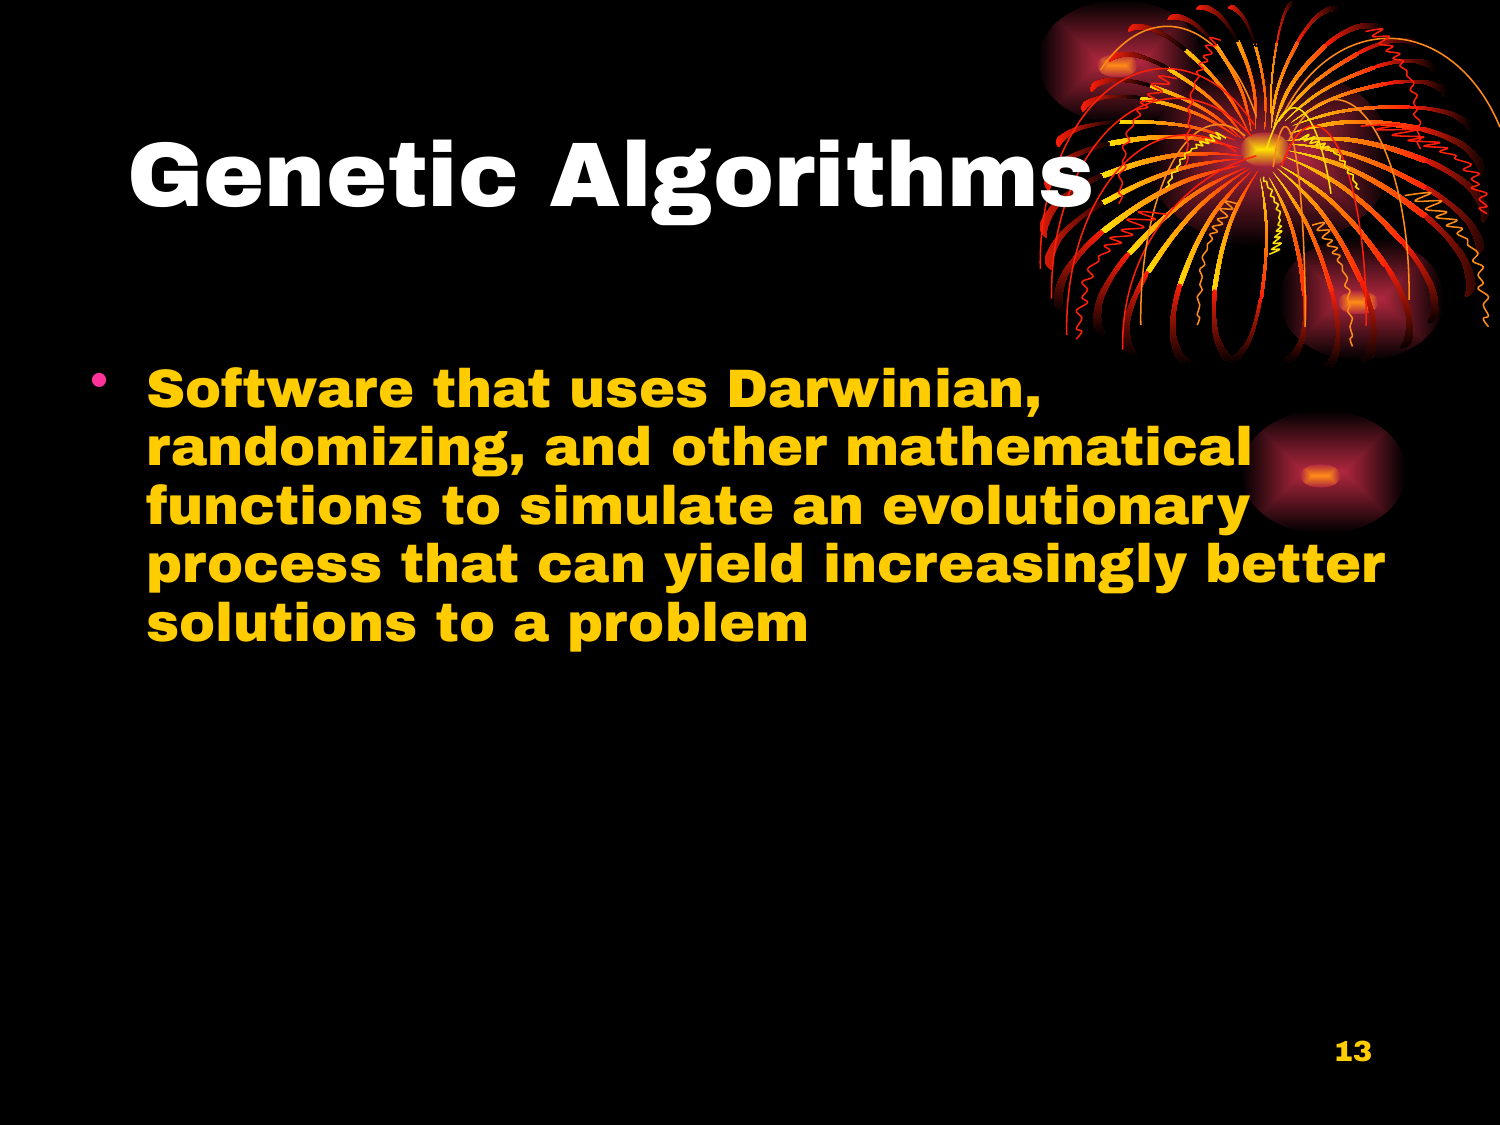

# Genetic Algorithms

Software that uses Darwinian, randomizing, and other mathematical functions to simulate an evolutionary process that can yield increasingly better solutions to a problem
13